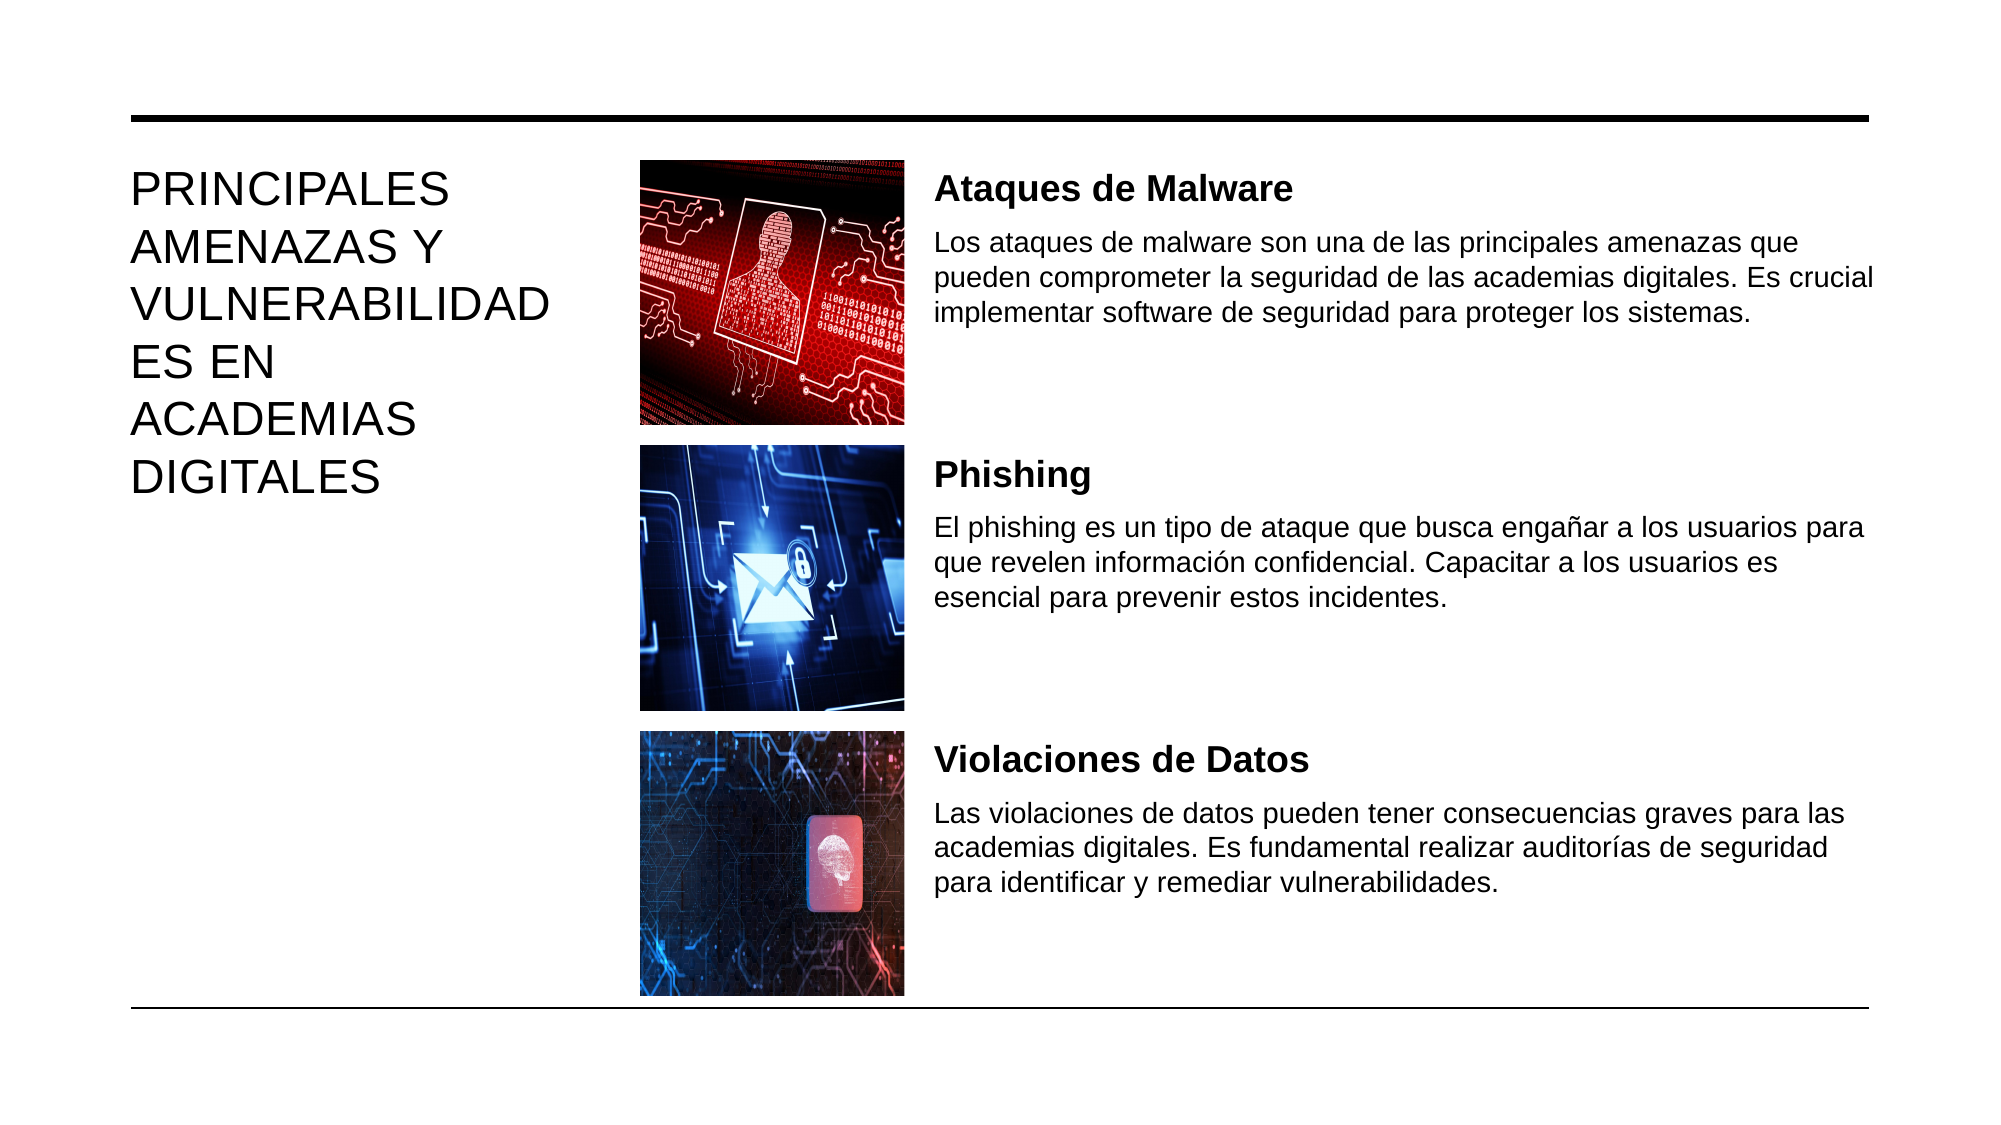

# Principales amenazas y vulnerabilidades en academias digitales
Ataques de Malware
Los ataques de malware son una de las principales amenazas que pueden comprometer la seguridad de las academias digitales. Es crucial implementar software de seguridad para proteger los sistemas.
Phishing
El phishing es un tipo de ataque que busca engañar a los usuarios para que revelen información confidencial. Capacitar a los usuarios es esencial para prevenir estos incidentes.
Violaciones de Datos
Las violaciones de datos pueden tener consecuencias graves para las academias digitales. Es fundamental realizar auditorías de seguridad para identificar y remediar vulnerabilidades.